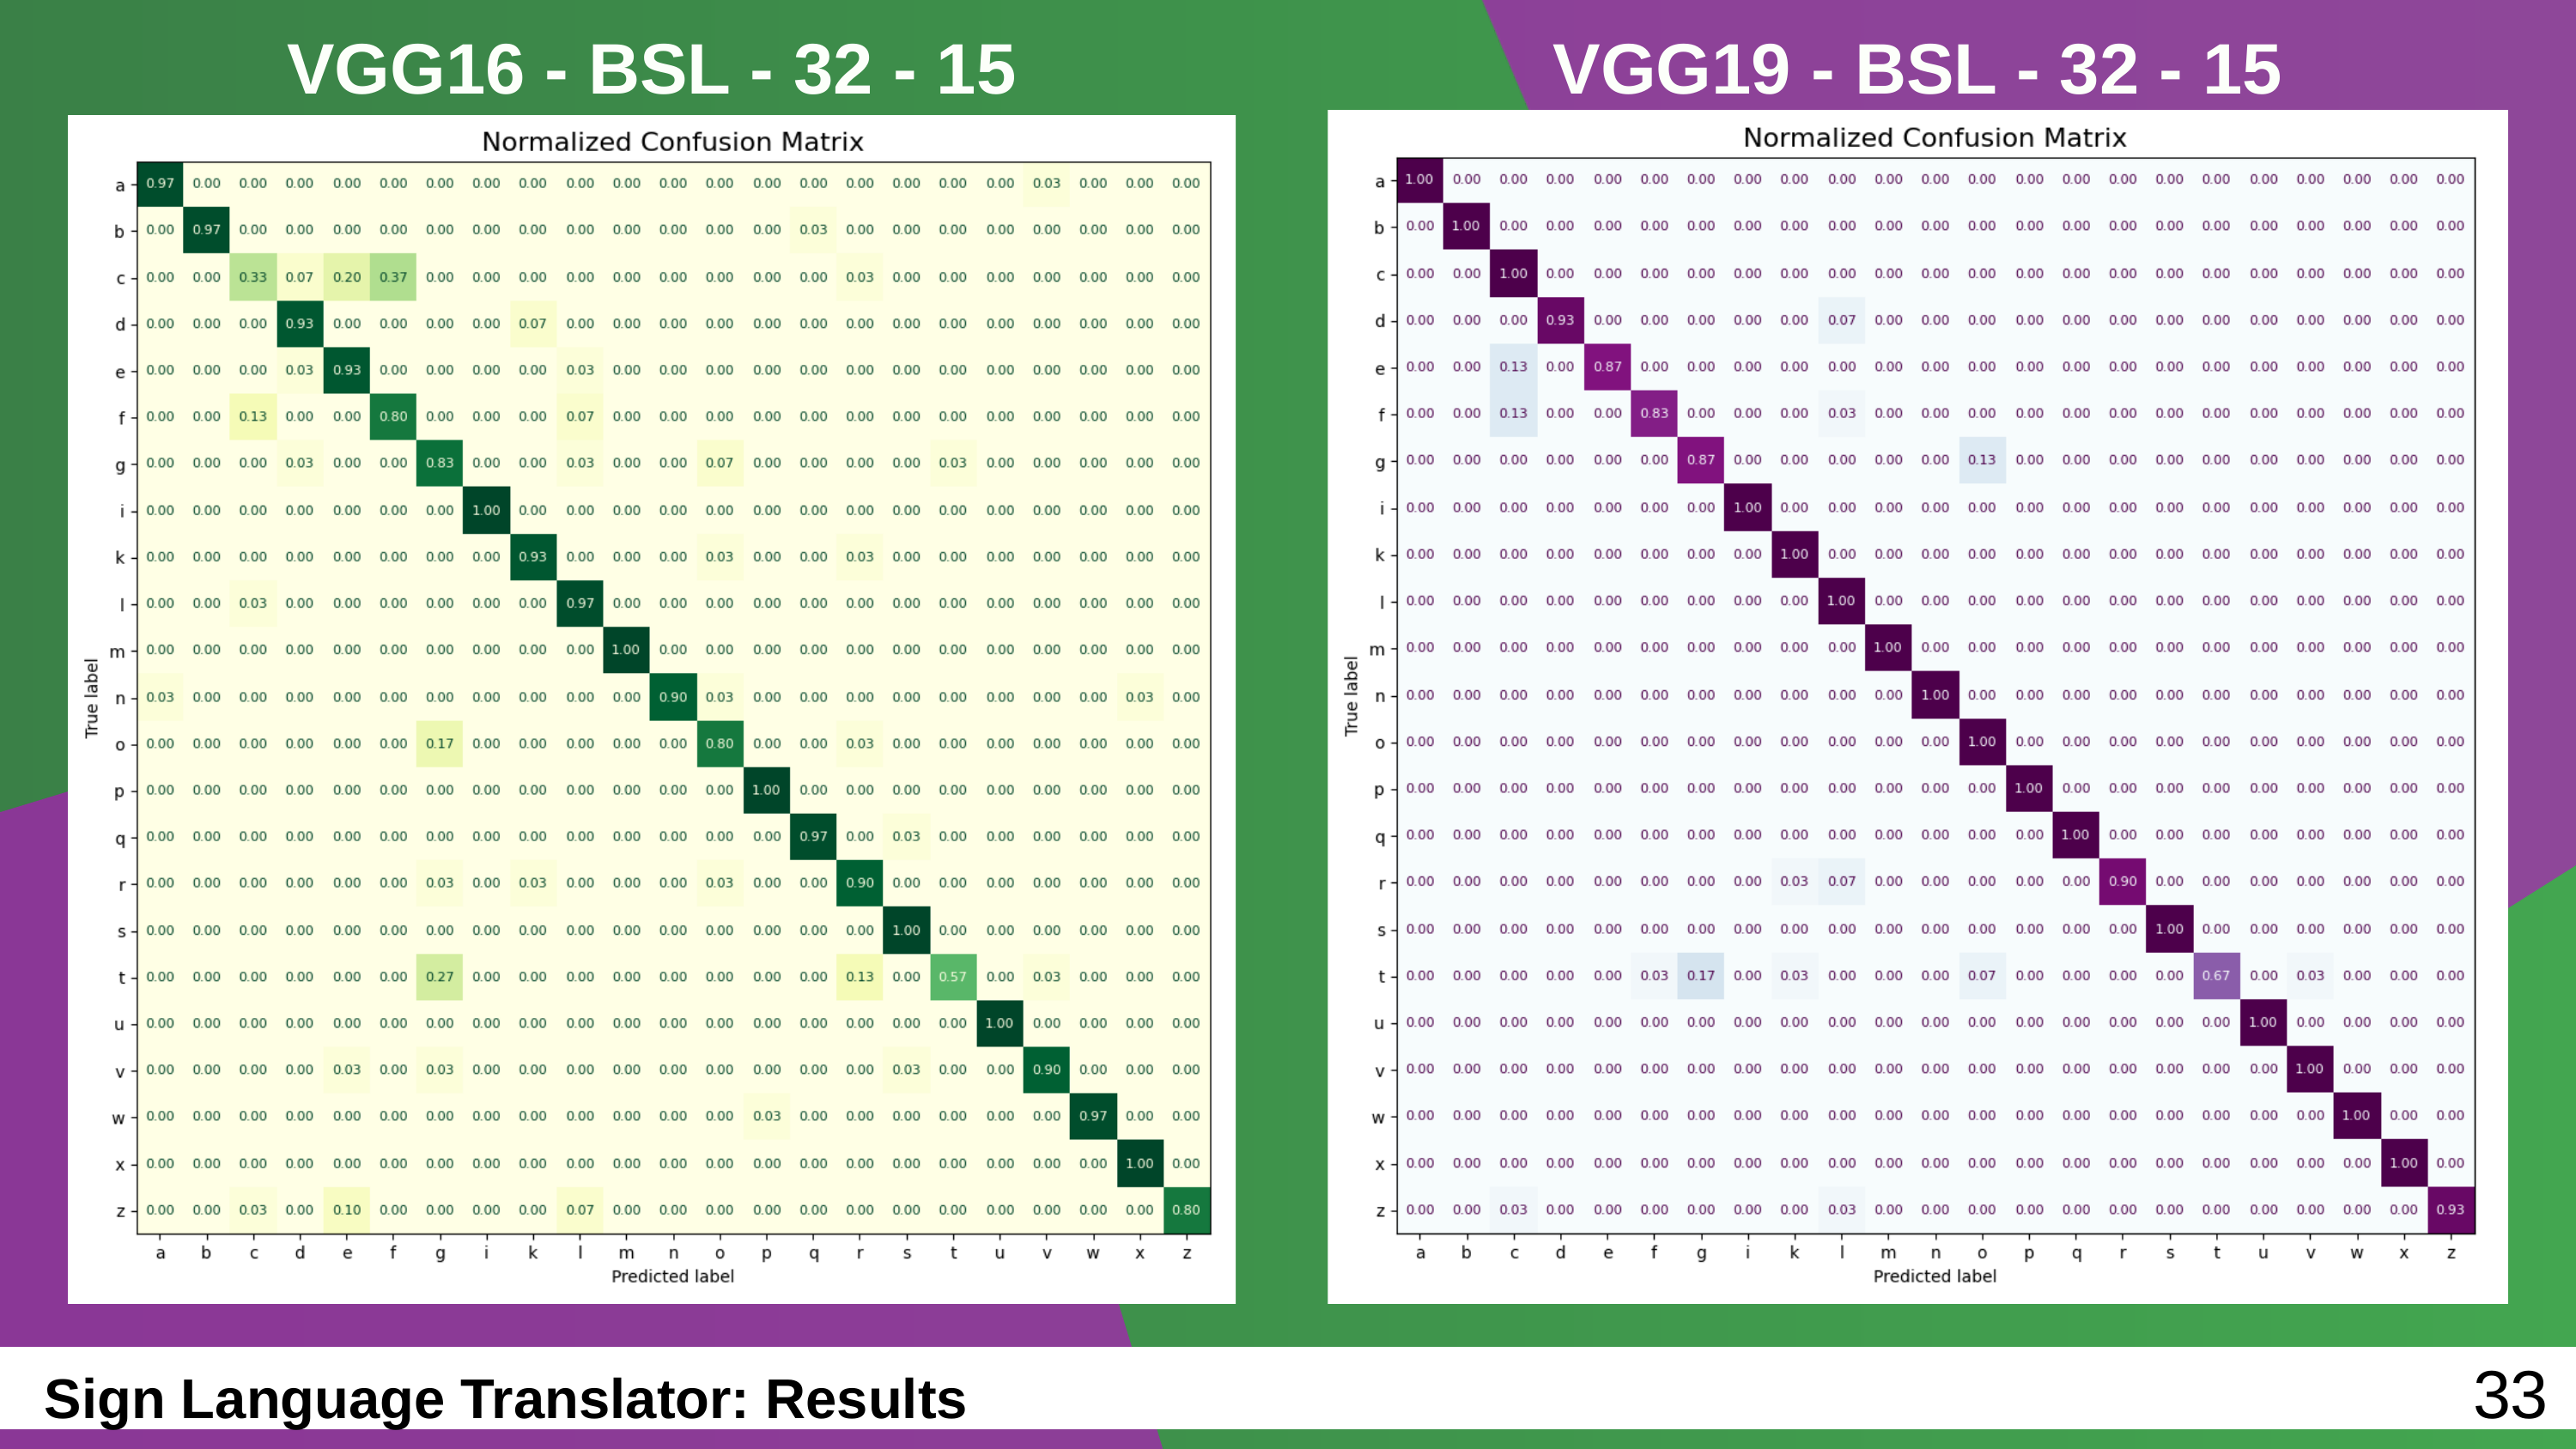

VGG16 - BSL - 32 - 15
VGG19 - BSL - 32 - 15

33

Sign Language Translator: Results